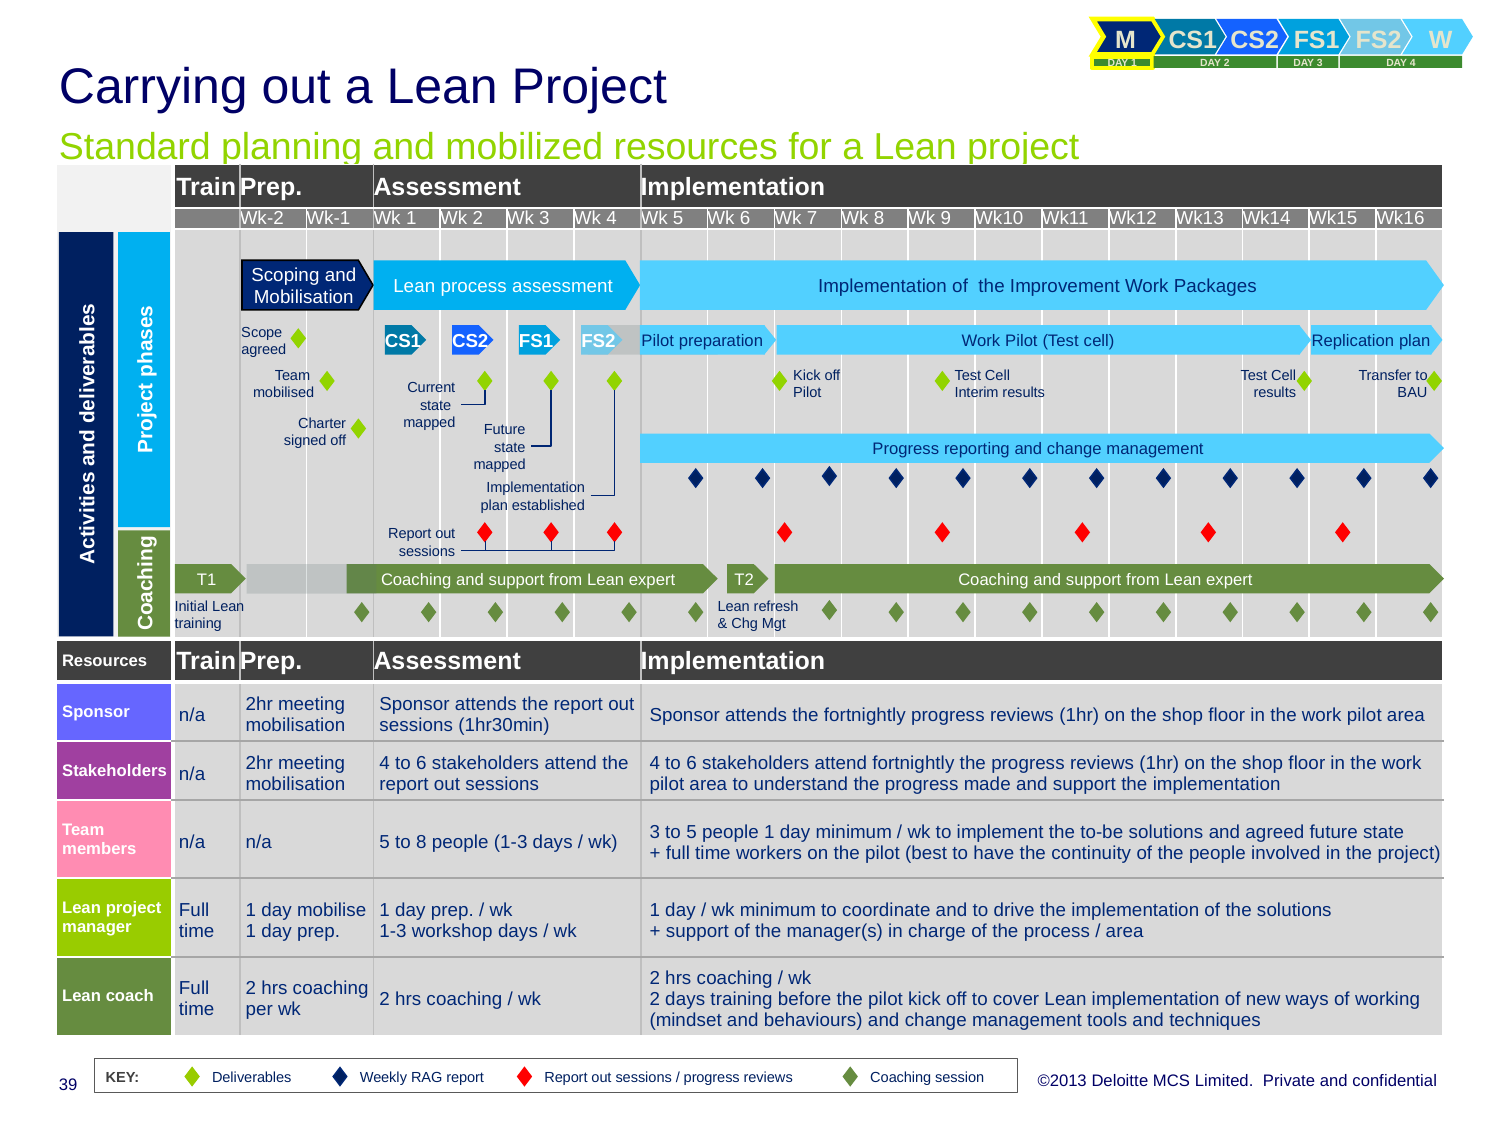

# Carrying out a Lean Project Standard planning and mobilized resources for a Lean project
|  | Train | Prep. |  | Assessment |  |  |  | Implementation |  |  |  |  |  |  |  |  |  |  |  |
| --- | --- | --- | --- | --- | --- | --- | --- | --- | --- | --- | --- | --- | --- | --- | --- | --- | --- | --- | --- |
|  |  | Wk-2 | Wk-1 | Wk 1 | Wk 2 | Wk 3 | Wk 4 | Wk 5 | Wk 6 | Wk 7 | Wk 8 | Wk 9 | Wk10 | Wk11 | Wk12 | Wk13 | Wk14 | Wk15 | Wk16 |
|  |  |  |  |  |  |  |  |  |  |  |  |  |  |  |  |  |  |  |  |
| Resources | Train | Prep. |  | Assessment |  |  |  | Implementation |  |  |  |  |  |  |  |  |  |  |  |
| Sponsor | n/a | 2hr meeting mobilisation |  | Sponsor attends the report out sessions (1hr30min) |  |  |  | Sponsor attends the fortnightly progress reviews (1hr) on the shop floor in the work pilot area |  |  |  |  |  |  |  |  |  |  |  |
| Stakeholders | n/a | 2hr meeting mobilisation |  | 4 to 6 stakeholders attend the report out sessions |  |  |  | 4 to 6 stakeholders attend fortnightly the progress reviews (1hr) on the shop floor in the work pilot area to understand the progress made and support the implementation |  |  |  |  |  |  |  |  |  |  |  |
| Team members | n/a | n/a |  | 5 to 8 people (1-3 days / wk) |  |  |  | 3 to 5 people 1 day minimum / wk to implement the to-be solutions and agreed future state + full time workers on the pilot (best to have the continuity of the people involved in the project) |  |  |  |  |  |  |  |  |  |  |  |
| Lean project manager | Full time | 1 day mobilise 1 day prep. |  | 1 day prep. / wk 1-3 workshop days / wk |  |  |  | 1 day / wk minimum to coordinate and to drive the implementation of the solutions + support of the manager(s) in charge of the process / area |  |  |  |  |  |  |  |  |  |  |  |
| Lean coach | Full time | 2 hrs coaching per wk |  | 2 hrs coaching / wk |  |  |  | 2 hrs coaching / wk 2 days training before the pilot kick off to cover Lean implementation of new ways of working (mindset and behaviours) and change management tools and techniques |  |  |  |  |  |  |  |  |  |  |  |
Activities and deliverables
Project phases
Scoping and
Mobilisation
Lean process assessment
Implementation of  the Improvement Work Packages
Scope
agreed
CS1
CS2
FS1
FS2
Pilot preparation

Replication plan

Work Pilot (Test cell)

Test Cell
results
Kick off
Pilot
Test Cell
Interim results
Transfer to BAU
Team
mobilised

Current state
mapped
Charter
signed off
Future state
mapped

Progress reporting and change management

Implementation plan established

Report out sessions
Coaching
T1

Coaching and support from Lean expert
T2
Coaching and support from Lean expert
Initial Lean training
Lean refresh
& Chg Mgt

KEY:
Deliverables
Weekly RAG report
Report out sessions / progress reviews
Coaching session

39